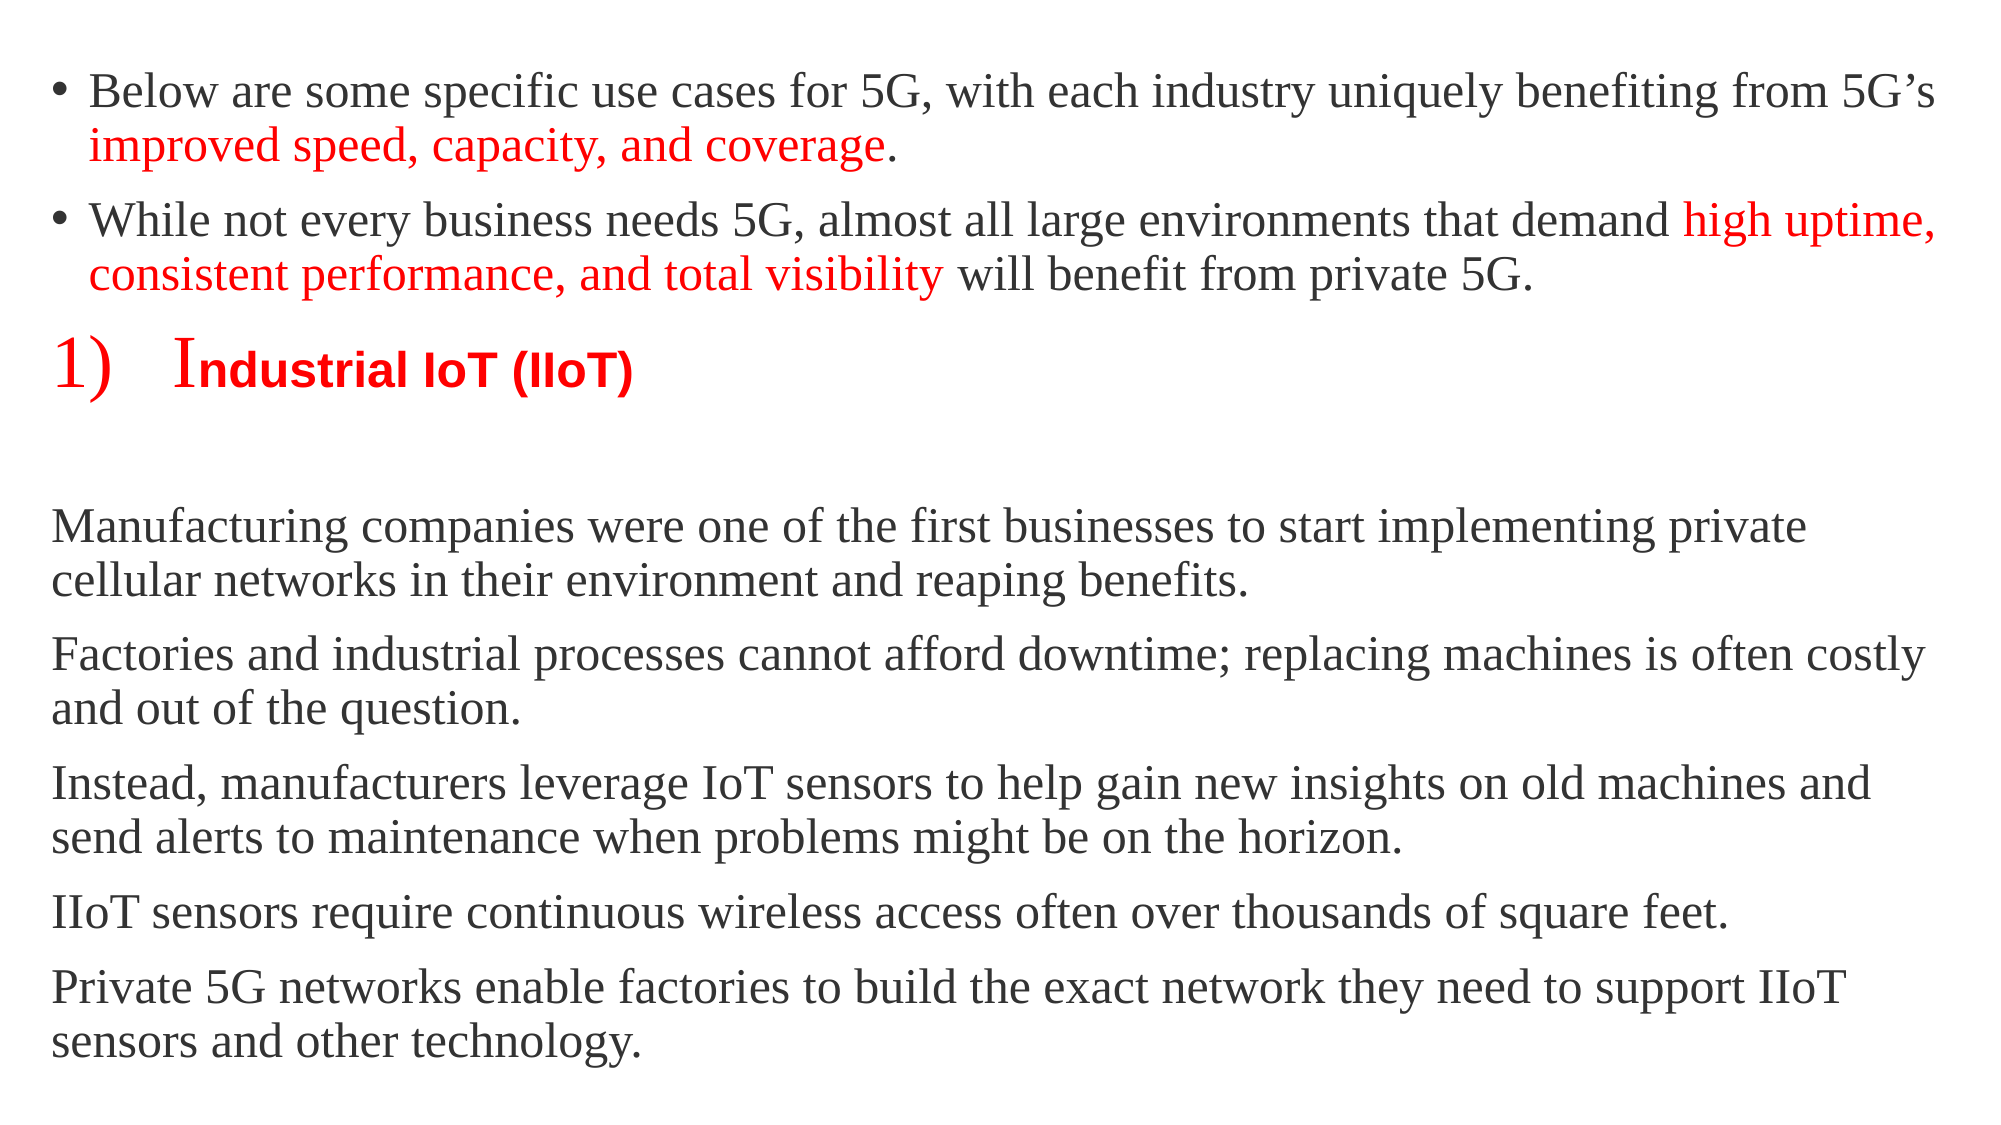

Below are some specific use cases for 5G, with each industry uniquely benefiting from 5G’s improved speed, capacity, and coverage.
While not every business needs 5G, almost all large environments that demand high uptime, consistent performance, and total visibility will benefit from private 5G.
Industrial IoT (IIoT)

Manufacturing companies were one of the first businesses to start implementing private cellular networks in their environment and reaping benefits.
Factories and industrial processes cannot afford downtime; replacing machines is often costly and out of the question.
Instead, manufacturers leverage IoT sensors to help gain new insights on old machines and send alerts to maintenance when problems might be on the horizon.
IIoT sensors require continuous wireless access often over thousands of square feet.
Private 5G networks enable factories to build the exact network they need to support IIoT sensors and other technology.